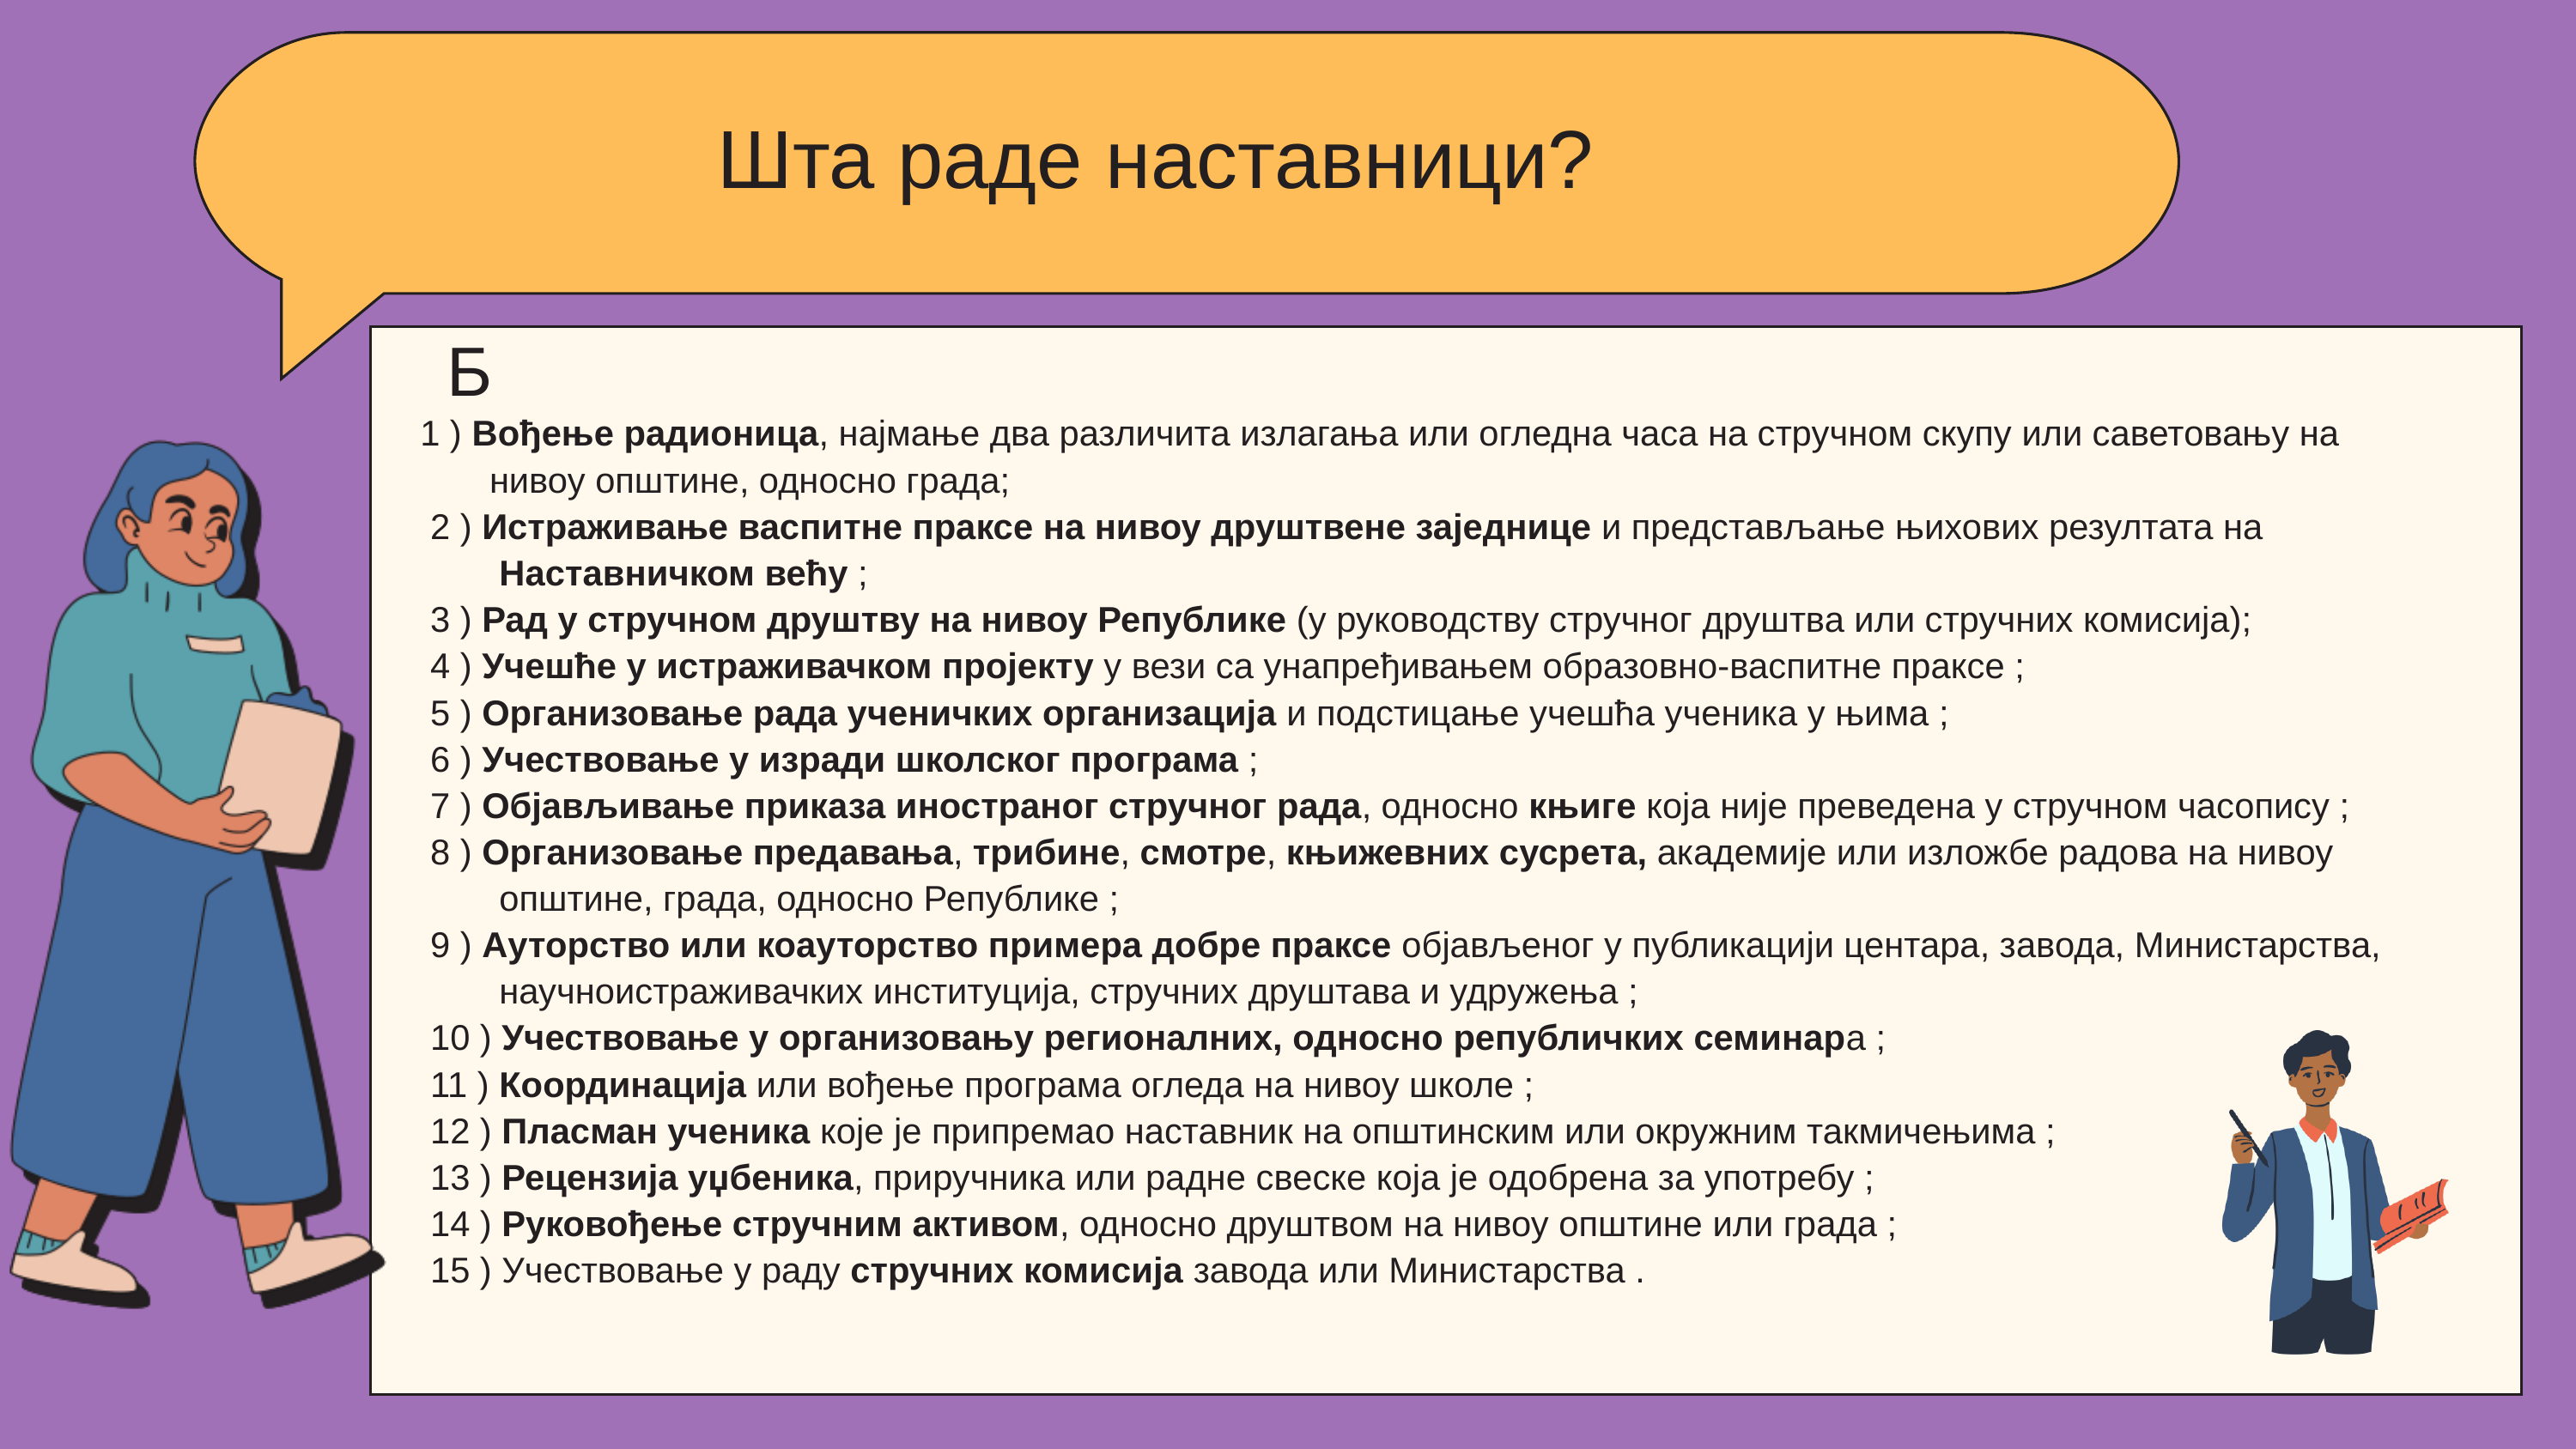

Шта раде наставници?

Б

1 ) Вођење радионица, најмање два различита излагања или огледна часа на стручном скупу или саветовању на
       нивоу општине, односно града;
 2 ) Истраживање васпитне праксе на нивоу друштвене заједнице и представљање њихових резултата на
        Наставничком већу ;
 3 ) Рад у стручном друштву на нивоу Републике (у руководству стручног друштва или стручних комисија);
 4 ) Учешће у истраживачком пројекту у вези са унапређивањем образовно-васпитне праксе ;
 5 ) Организовање рада ученичких организација и подстицање учешћа ученика у њима ;
 6 ) Учествовање у изради школског програма ;
 7 ) Објављивање приказа иностраног стручног рада, односно књиге која није преведена у стручном часопису ;
 8 ) Организовање предавања, трибине, смотре, књижевних сусрета, академије или изложбе радова на нивоу
        општине, града, односно Републике ;
 9 ) Ауторство или коауторство примера добре праксе објављеног у публикацији центара, завода, Министарства,
        научноистраживачких институција, стручних друштава и удружења ;
 10 ) Учествовање у организовању регионалних, односно републичких семинара ;
 11 ) Координација или вођење програма огледа на нивоу школе ;
 12 ) Пласман ученика које је припремао наставник на општинским или окружним такмичењима ;
 13 ) Рецензија уџбеника, приручника или радне свеске која је одобрена за употребу ;
 14 ) Руковођење стручним активом, односно друштвом на нивоу општине или града ;
 15 ) Учествовање у раду стручних комисија завода или Министарства .